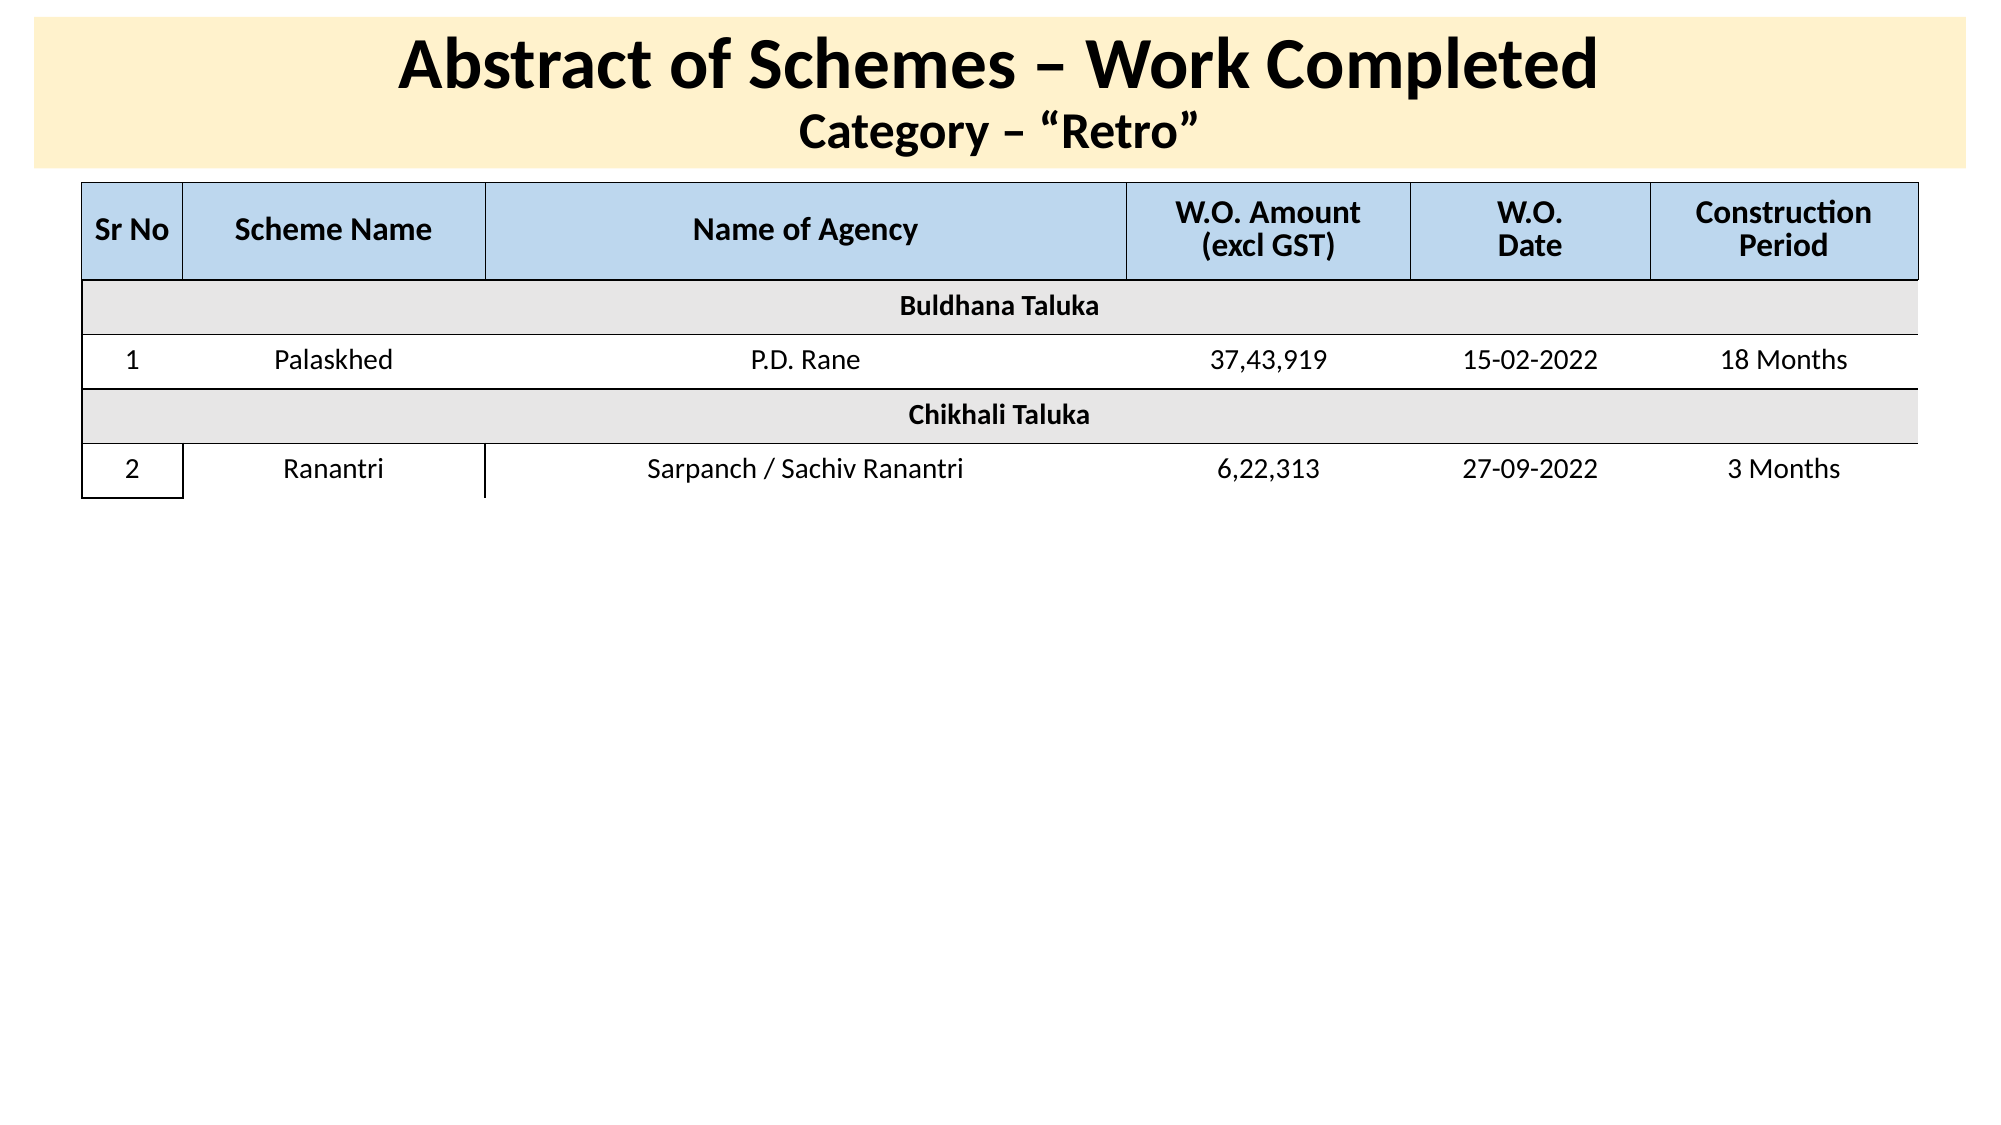

# Abstract of Schemes – Work Completed Category – “Retro”
| Sr No | Scheme Name | Name of Agency | W.O. Amount (excl GST) | W.O. Date | Construction Period |
| --- | --- | --- | --- | --- | --- |
| Buldhana Taluka | Buldhana Taluka |  |  |  |  |
| --- | --- | --- | --- | --- | --- |
| 1 | Palaskhed | P.D. Rane | 37,43,919 | 15-02-2022 | 18 Months |
| Chikhali Taluka | Chikhali Taluka |  |  |  |  |
| 2 | Ranantri | Sarpanch / Sachiv Ranantri | 6,22,313 | 27-09-2022 | 3 Months |